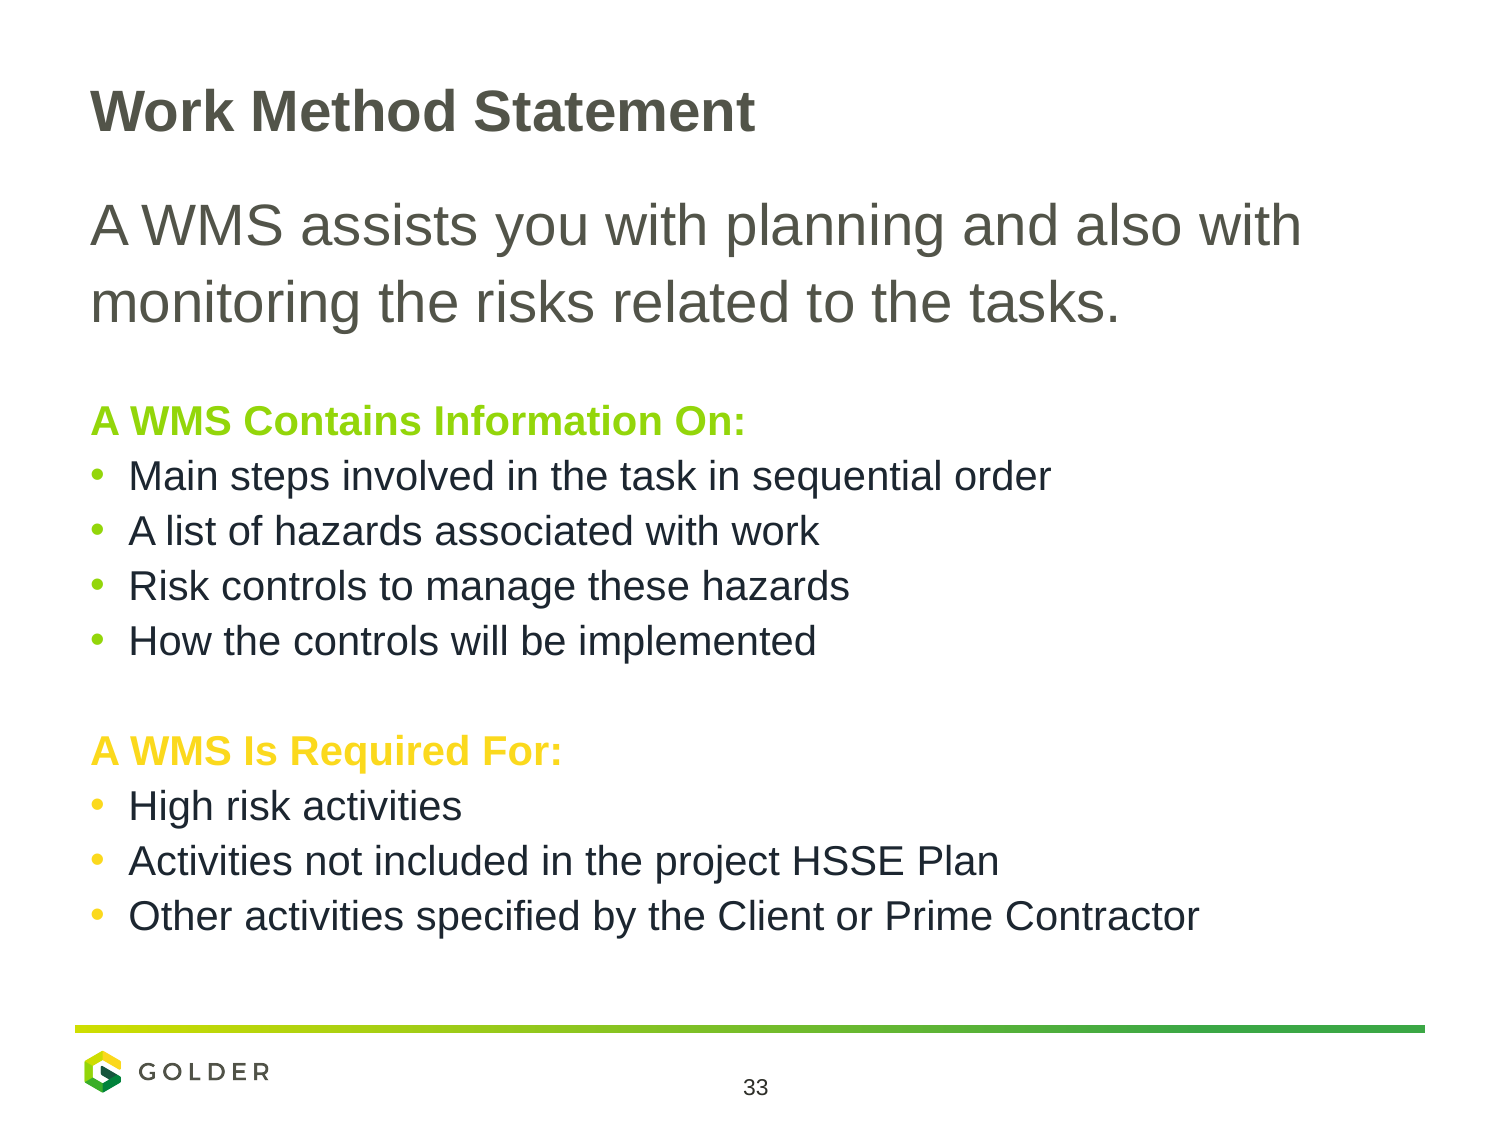

# Work Method Statement
A WMS assists you with planning and also with monitoring the risks related to the tasks.

A WMS Contains Information On:
Main steps involved in the task in sequential order
A list of hazards associated with work
Risk controls to manage these hazards
How the controls will be implemented

A WMS Is Required For:
High risk activities
Activities not included in the project HSSE Plan
Other activities specified by the Client or Prime Contractor
33